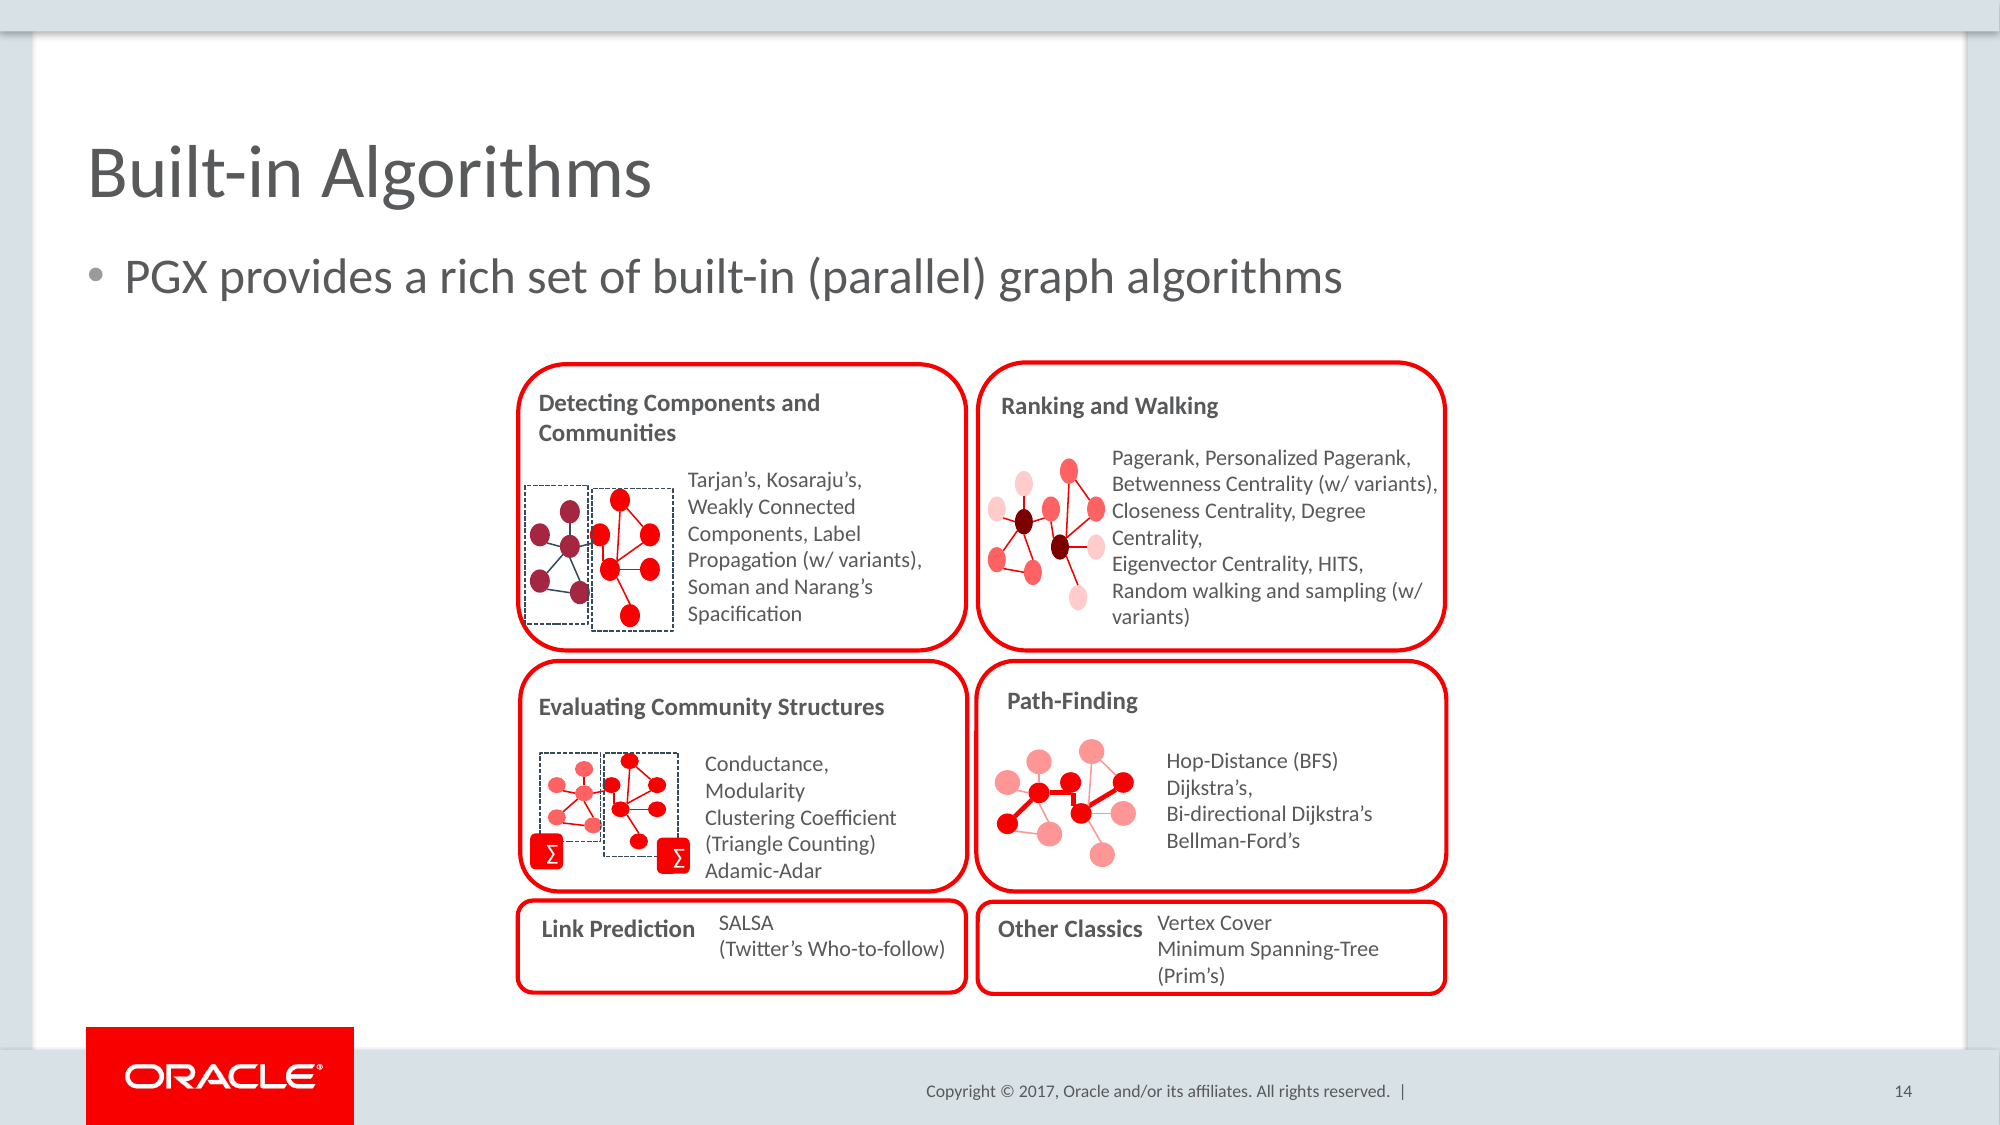

# Built-in Algorithms
PGX provides a rich set of built-in (parallel) graph algorithms

Ranking and Walking
Pagerank, Personalized Pagerank,
Betwenness Centrality (w/ variants),
Closeness Centrality, Degree Centrality,
Eigenvector Centrality, HITS,
Random walking and sampling (w/ variants)

Detecting Components and Communities
Tarjan’s, Kosaraju’s,
Weakly Connected Components, Label Propagation (w/ variants), Soman and Narang’s
Spacification

Path-Finding
Hop-Distance (BFS)
Dijkstra’s,
Bi-directional Dijkstra’s
Bellman-Ford’s

Evaluating Community Structures
Conductance, Modularity
Clustering Coefficient (Triangle Counting)
Adamic-Adar

∑
∑

SALSA
(Twitter’s Who-to-follow)
Link Prediction
Vertex Cover
Minimum Spanning-Tree
(Prim’s)

Other Classics
14